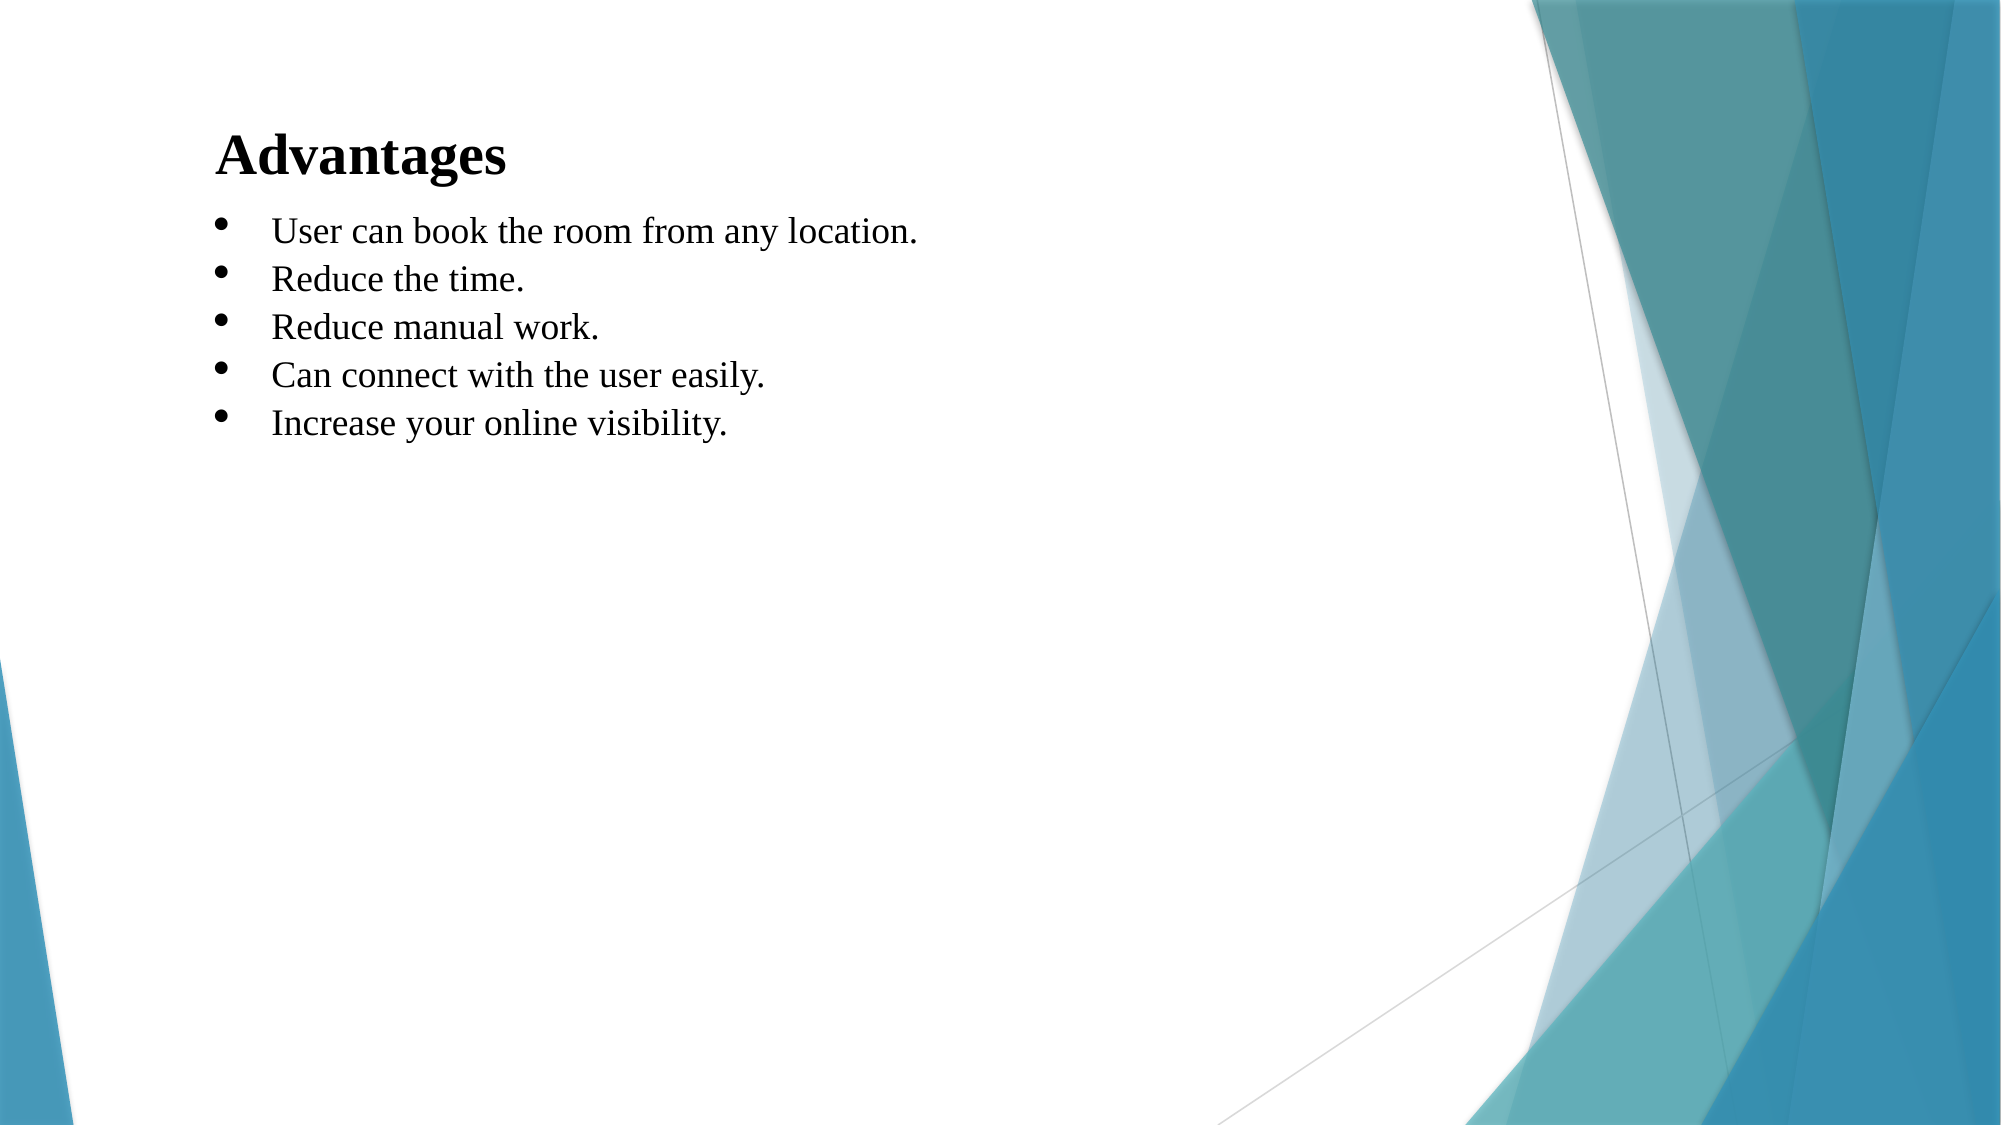

Advantages
User can book the room from any location.
Reduce the time.
Reduce manual work.
Can connect with the user easily.
Increase your online visibility.